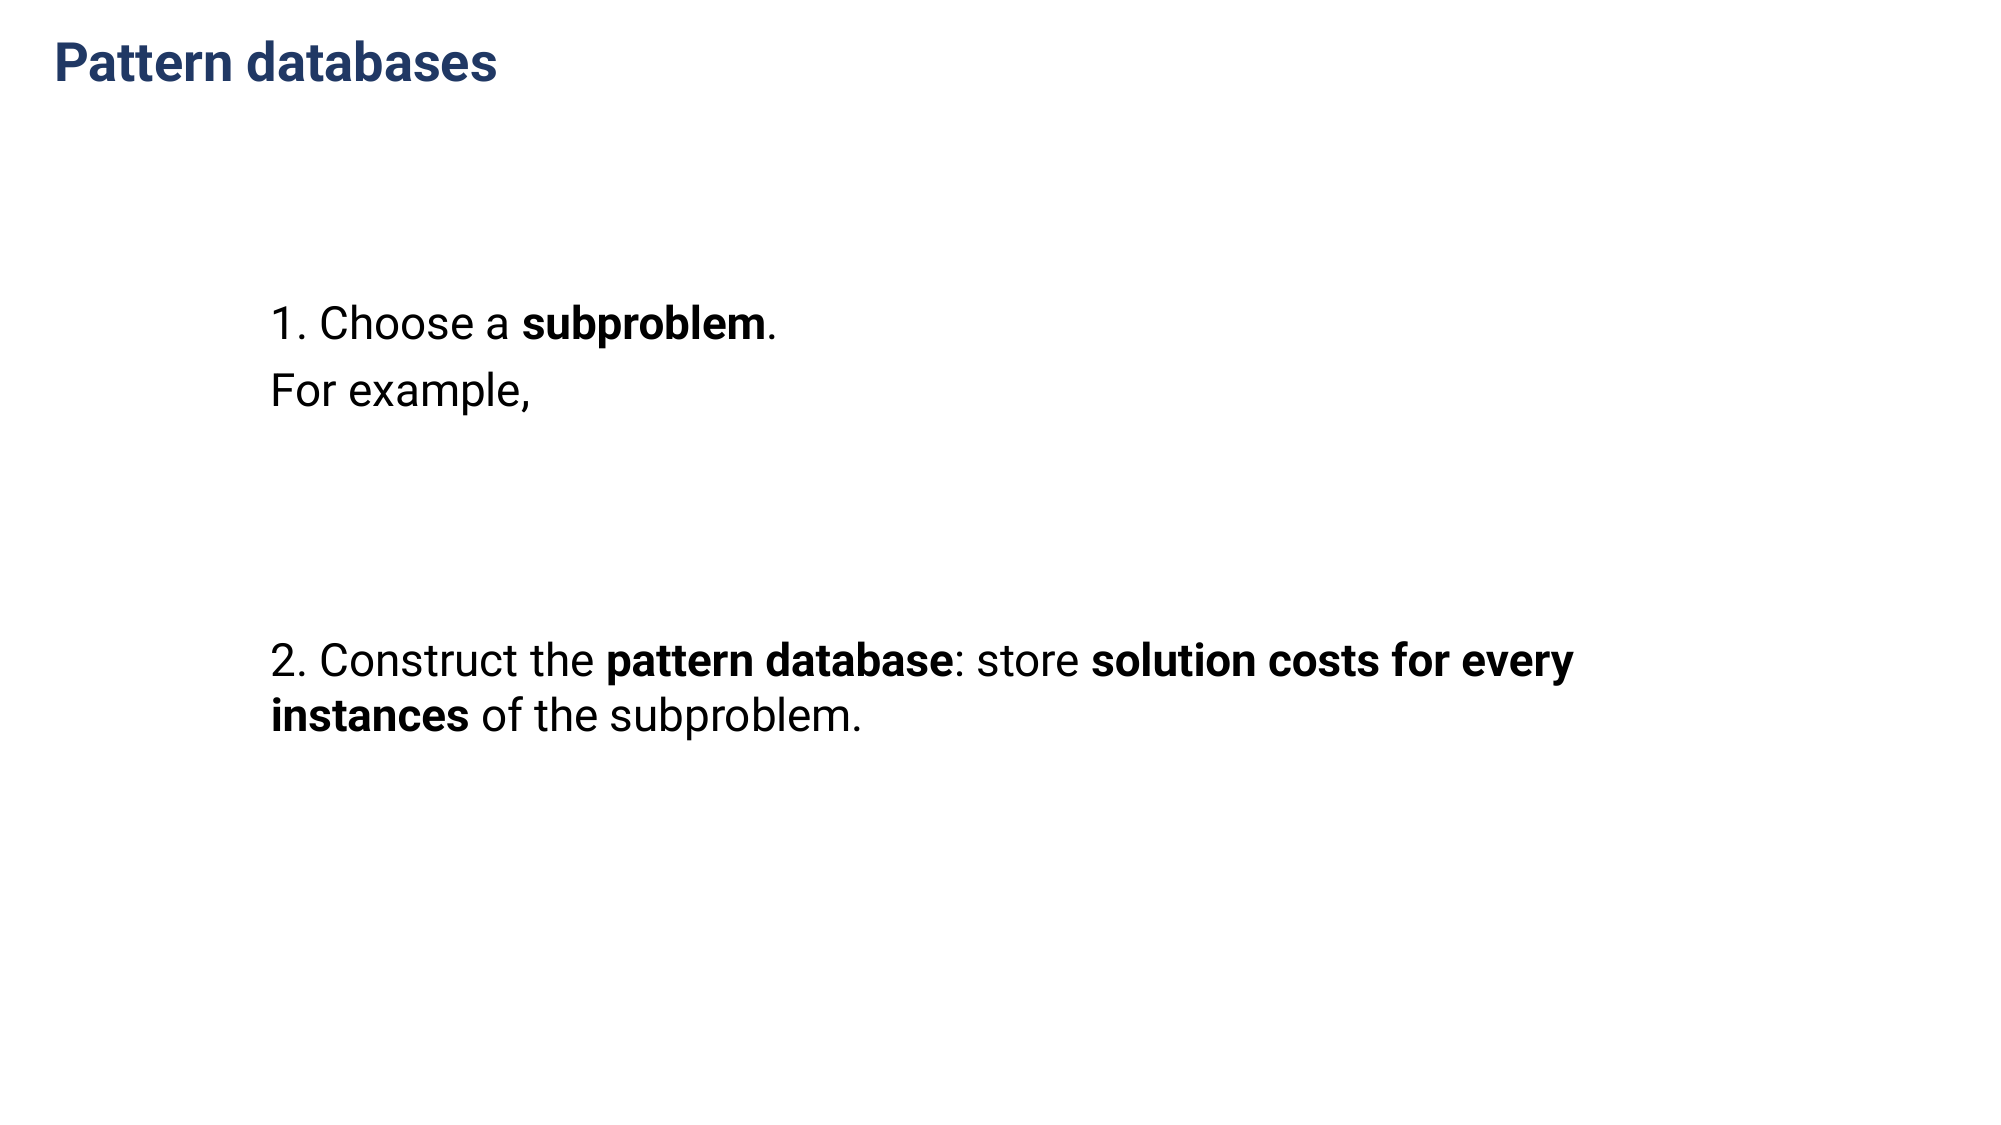

Pattern databases
1. Choose a subproblem.
For example,

2. Construct the pattern database: store solution costs for every instances of the subproblem.